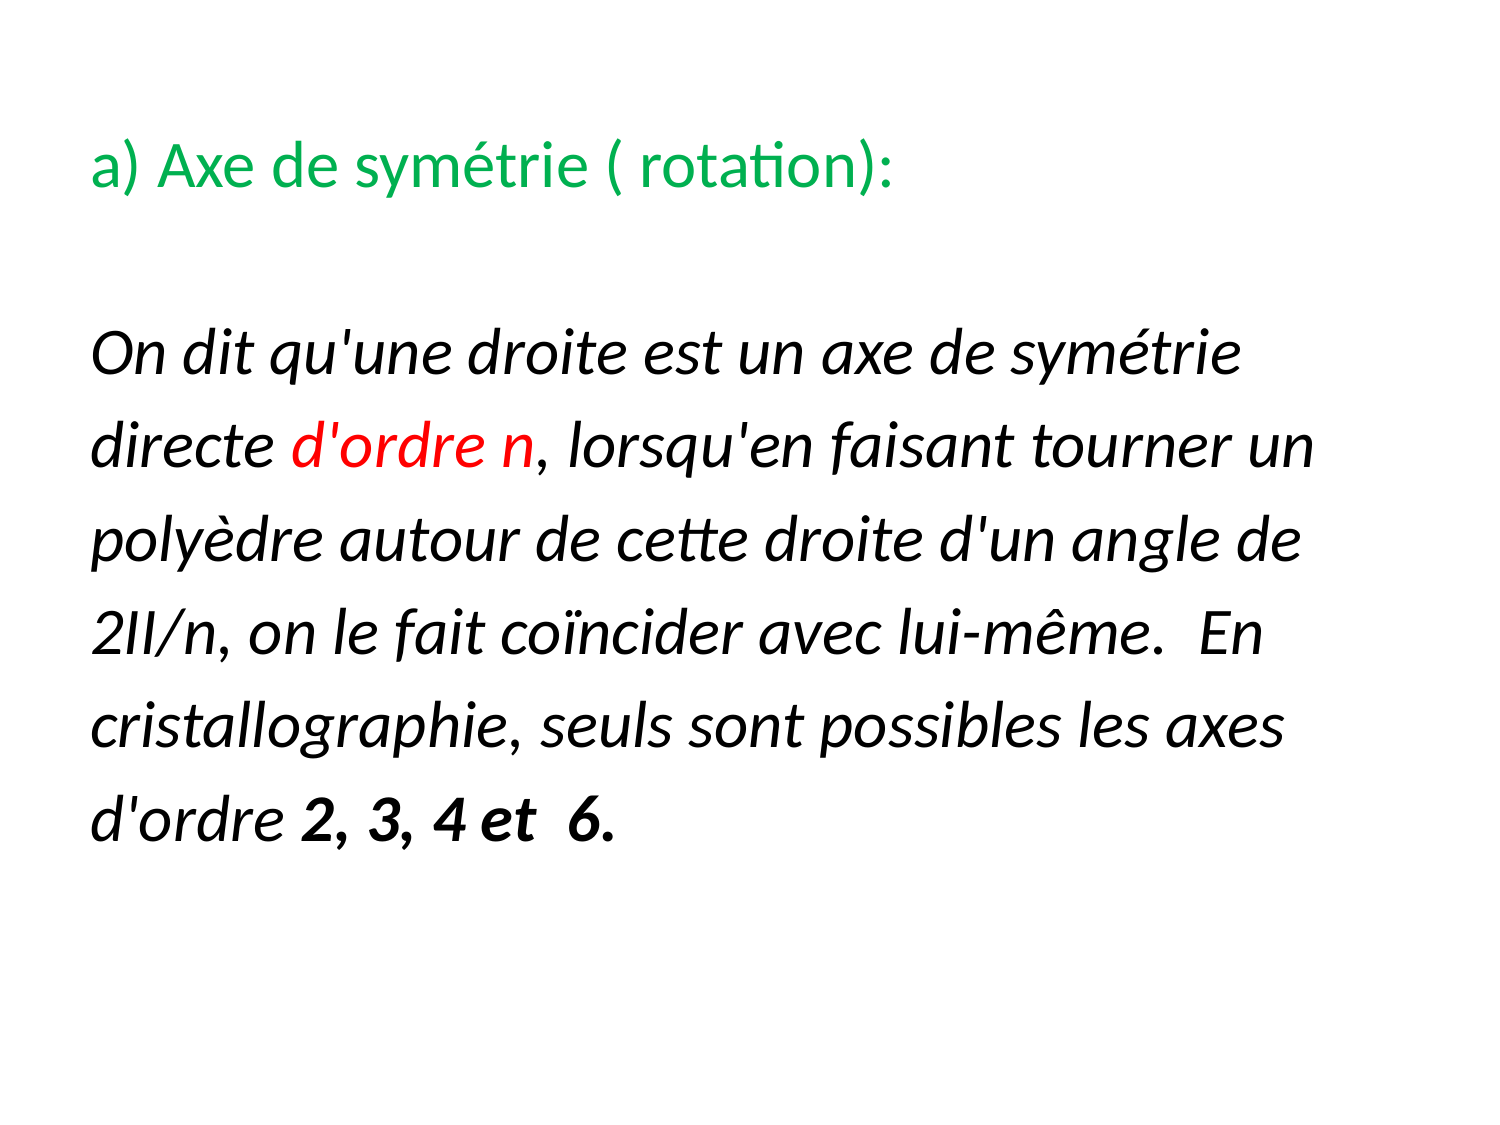

a) Axe de symétrie ( rotation):

On dit qu'une droite est un axe de symétrie
directe d'ordre n, lorsqu'en faisant tourner un
polyèdre autour de cette droite d'un angle de
2II/n, on le fait coïncider avec lui-même.  En
cristallographie, seuls sont possibles les axes
d'ordre 2, 3, 4 et  6.